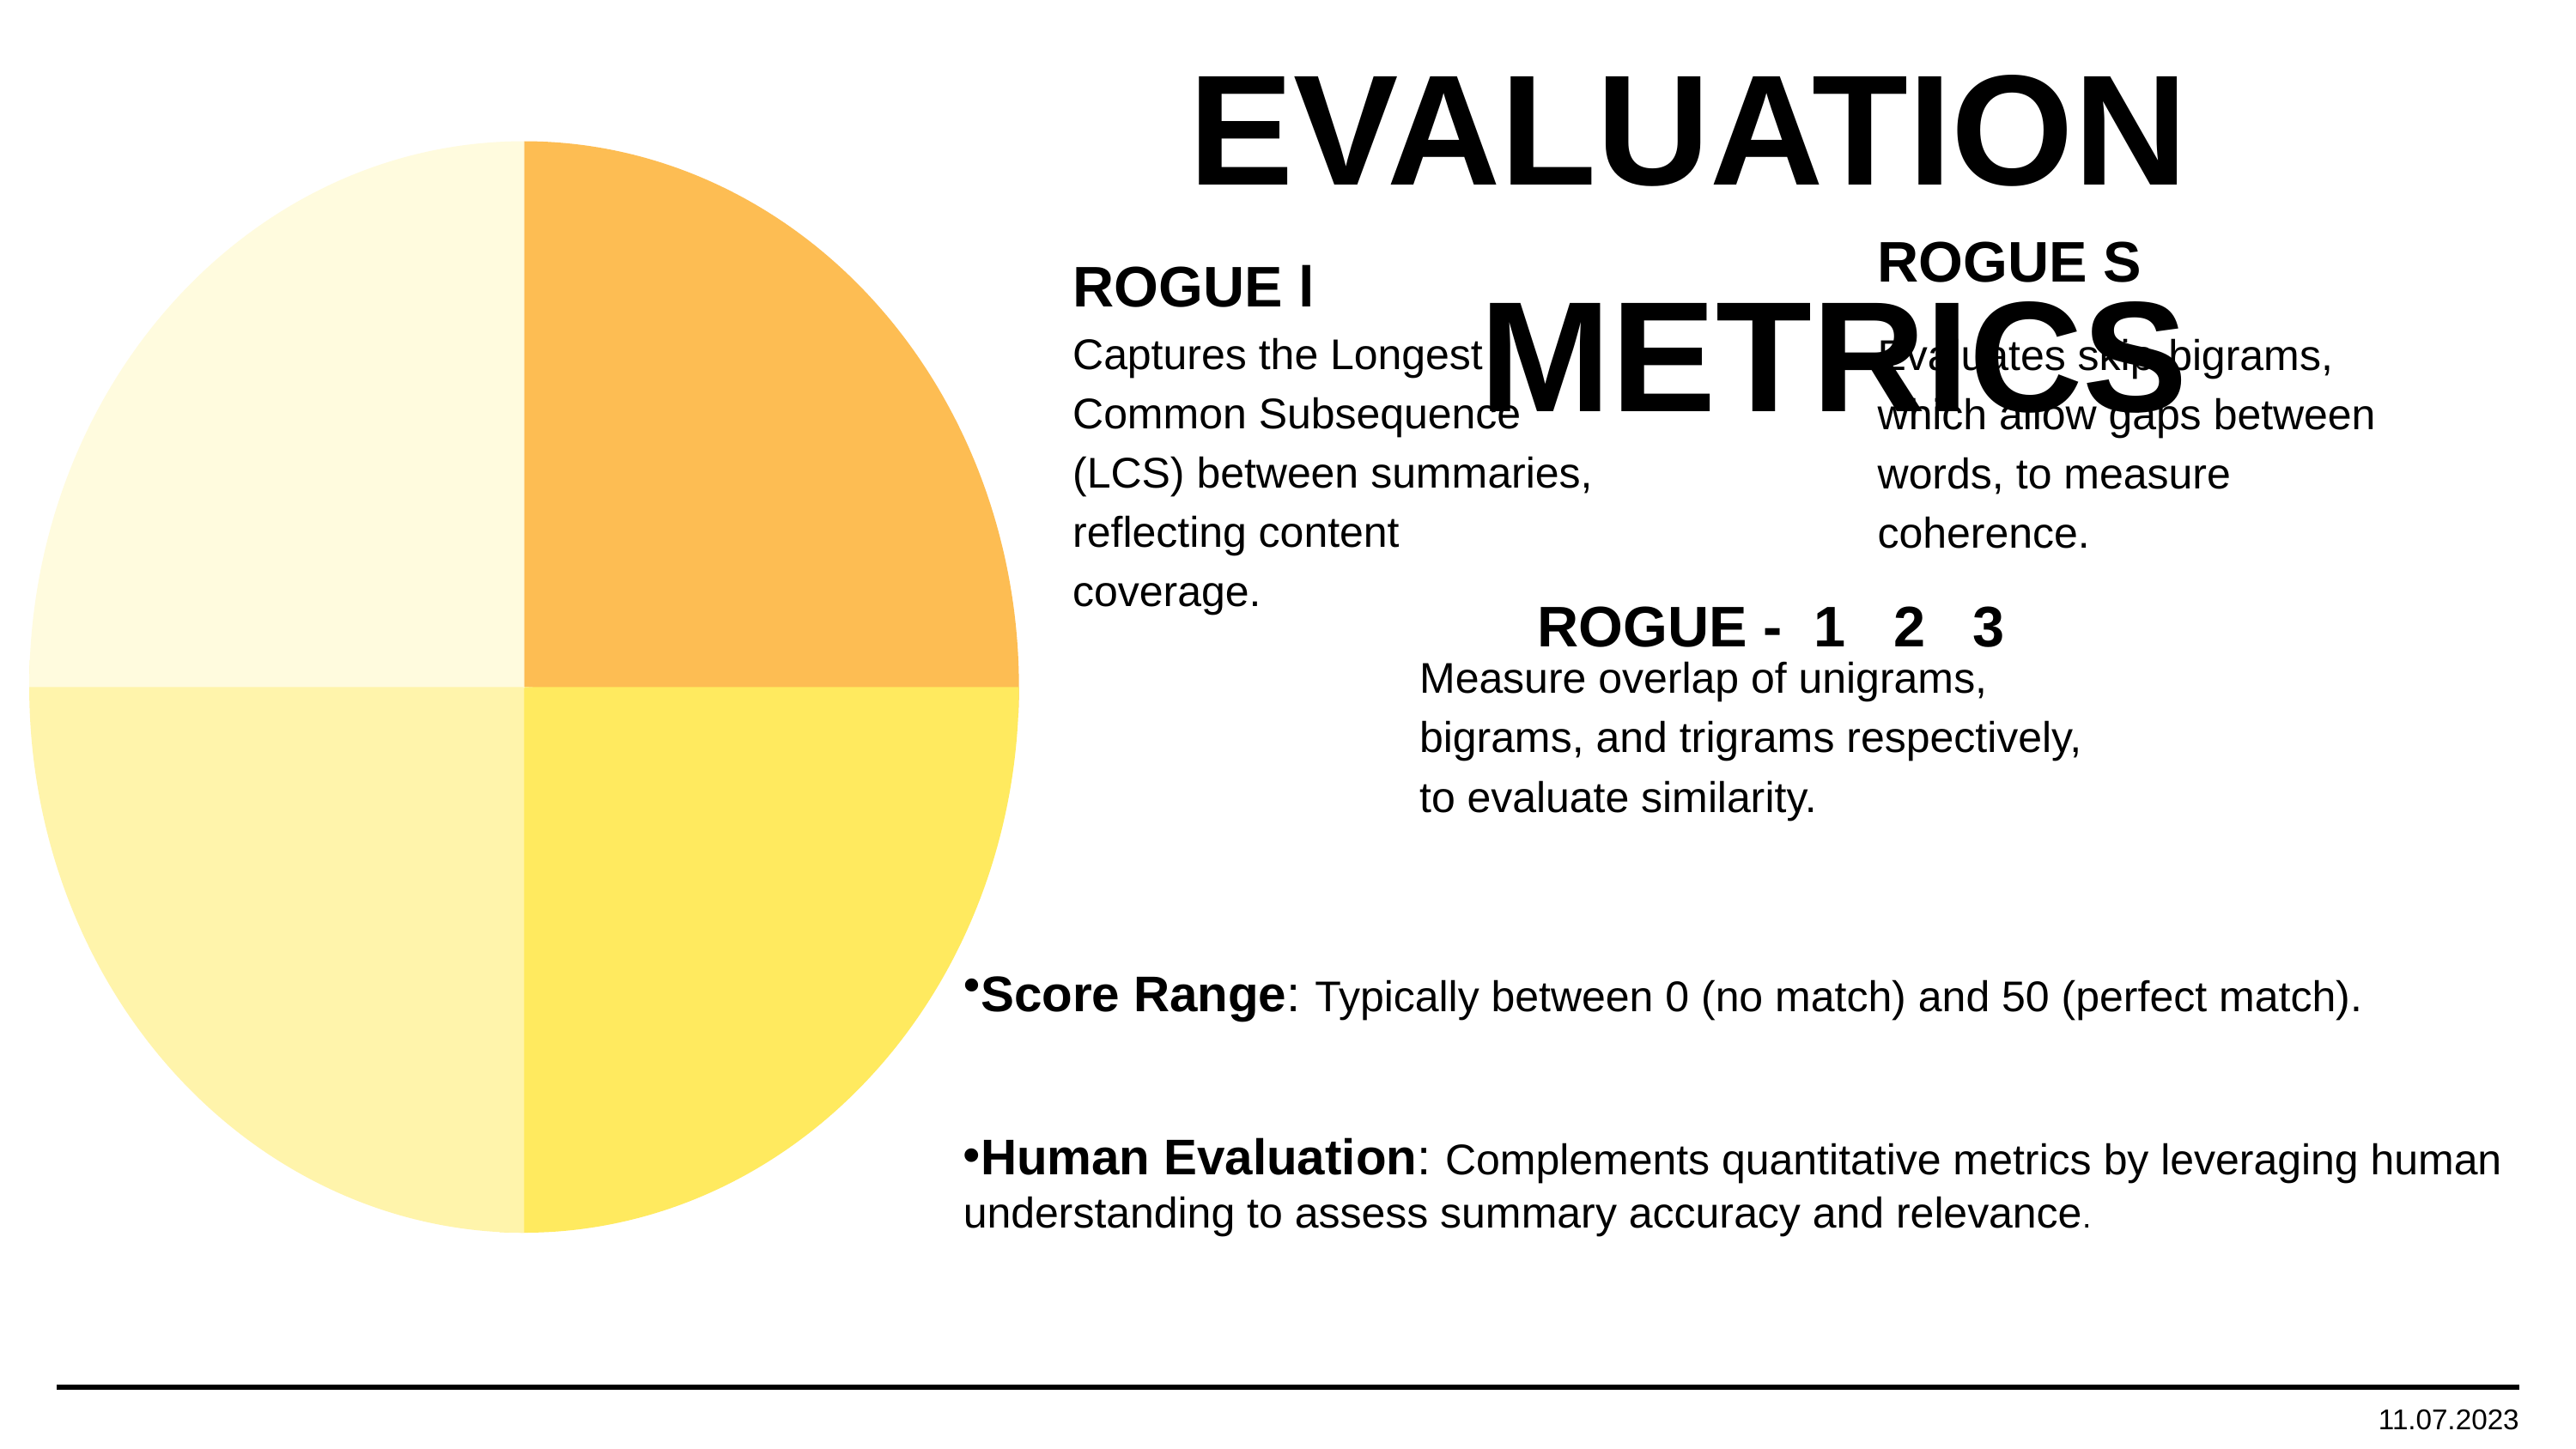

EVALUATION METRICS

ROGUE S
ROGUE l
Captures the Longest Common Subsequence (LCS) between summaries, reflecting content coverage.
Evaluates skip-bigrams, which allow gaps between words, to measure coherence.
ROGUE -  1   2   3
Measure overlap of unigrams, bigrams, and trigrams respectively, to evaluate similarity.
Score Range: Typically between 0 (no match) and 50 (perfect match).

Human Evaluation: Complements quantitative metrics by leveraging human understanding to assess summary accuracy and relevance.
11.07.2023